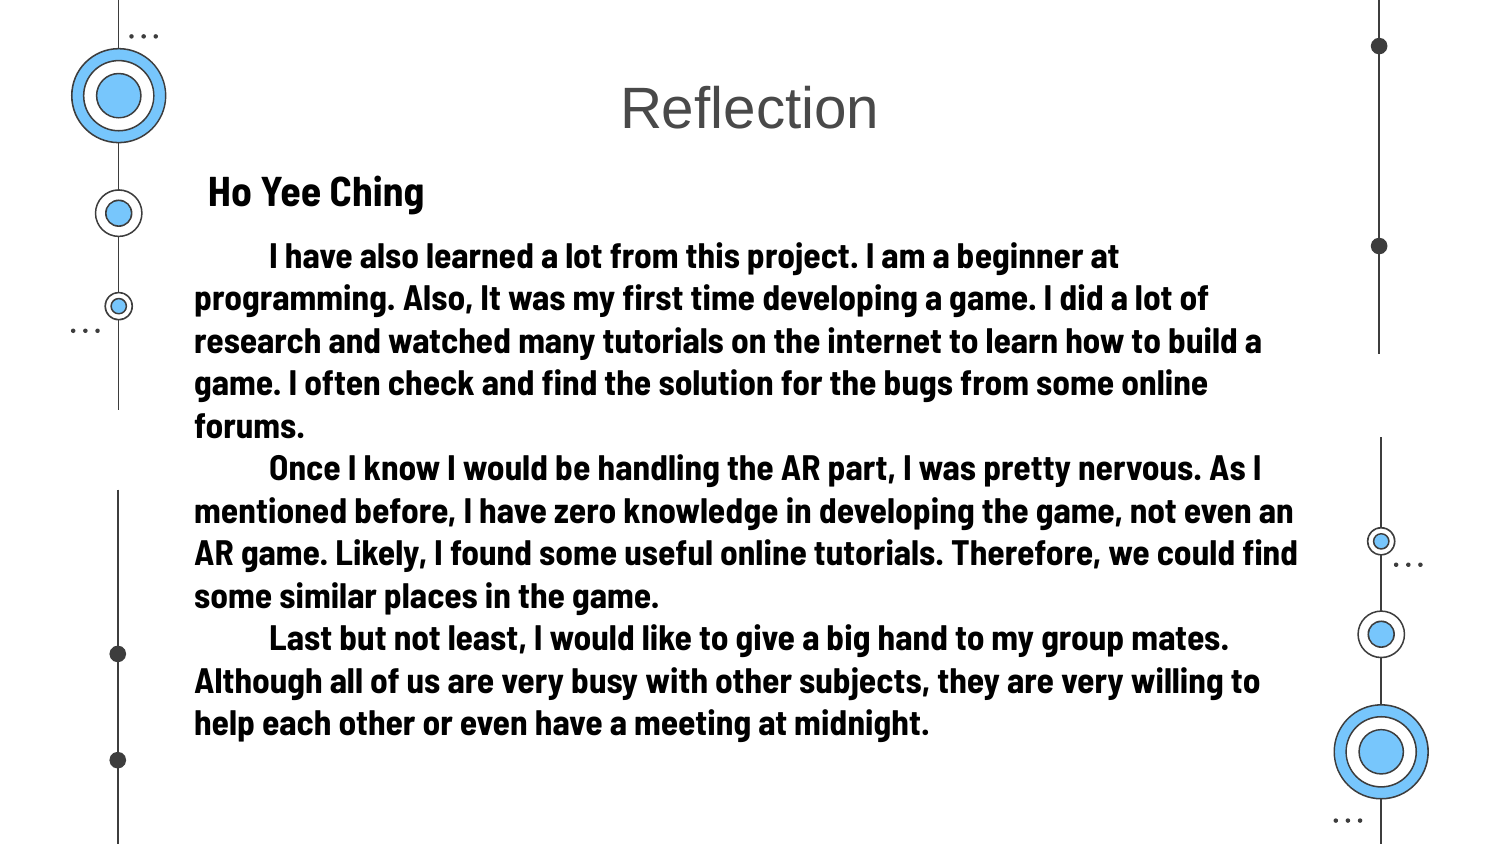

# Reflection
Ho Yee Ching
I have also learned a lot from this project. I am a beginner at programming. Also, It was my first time developing a game. I did a lot of research and watched many tutorials on the internet to learn how to build a game. I often check and find the solution for the bugs from some online forums.
Once I know I would be handling the AR part, I was pretty nervous. As I mentioned before, I have zero knowledge in developing the game, not even an AR game. Likely, I found some useful online tutorials. Therefore, we could find some similar places in the game.
Last but not least, I would like to give a big hand to my group mates. Although all of us are very busy with other subjects, they are very willing to help each other or even have a meeting at midnight.